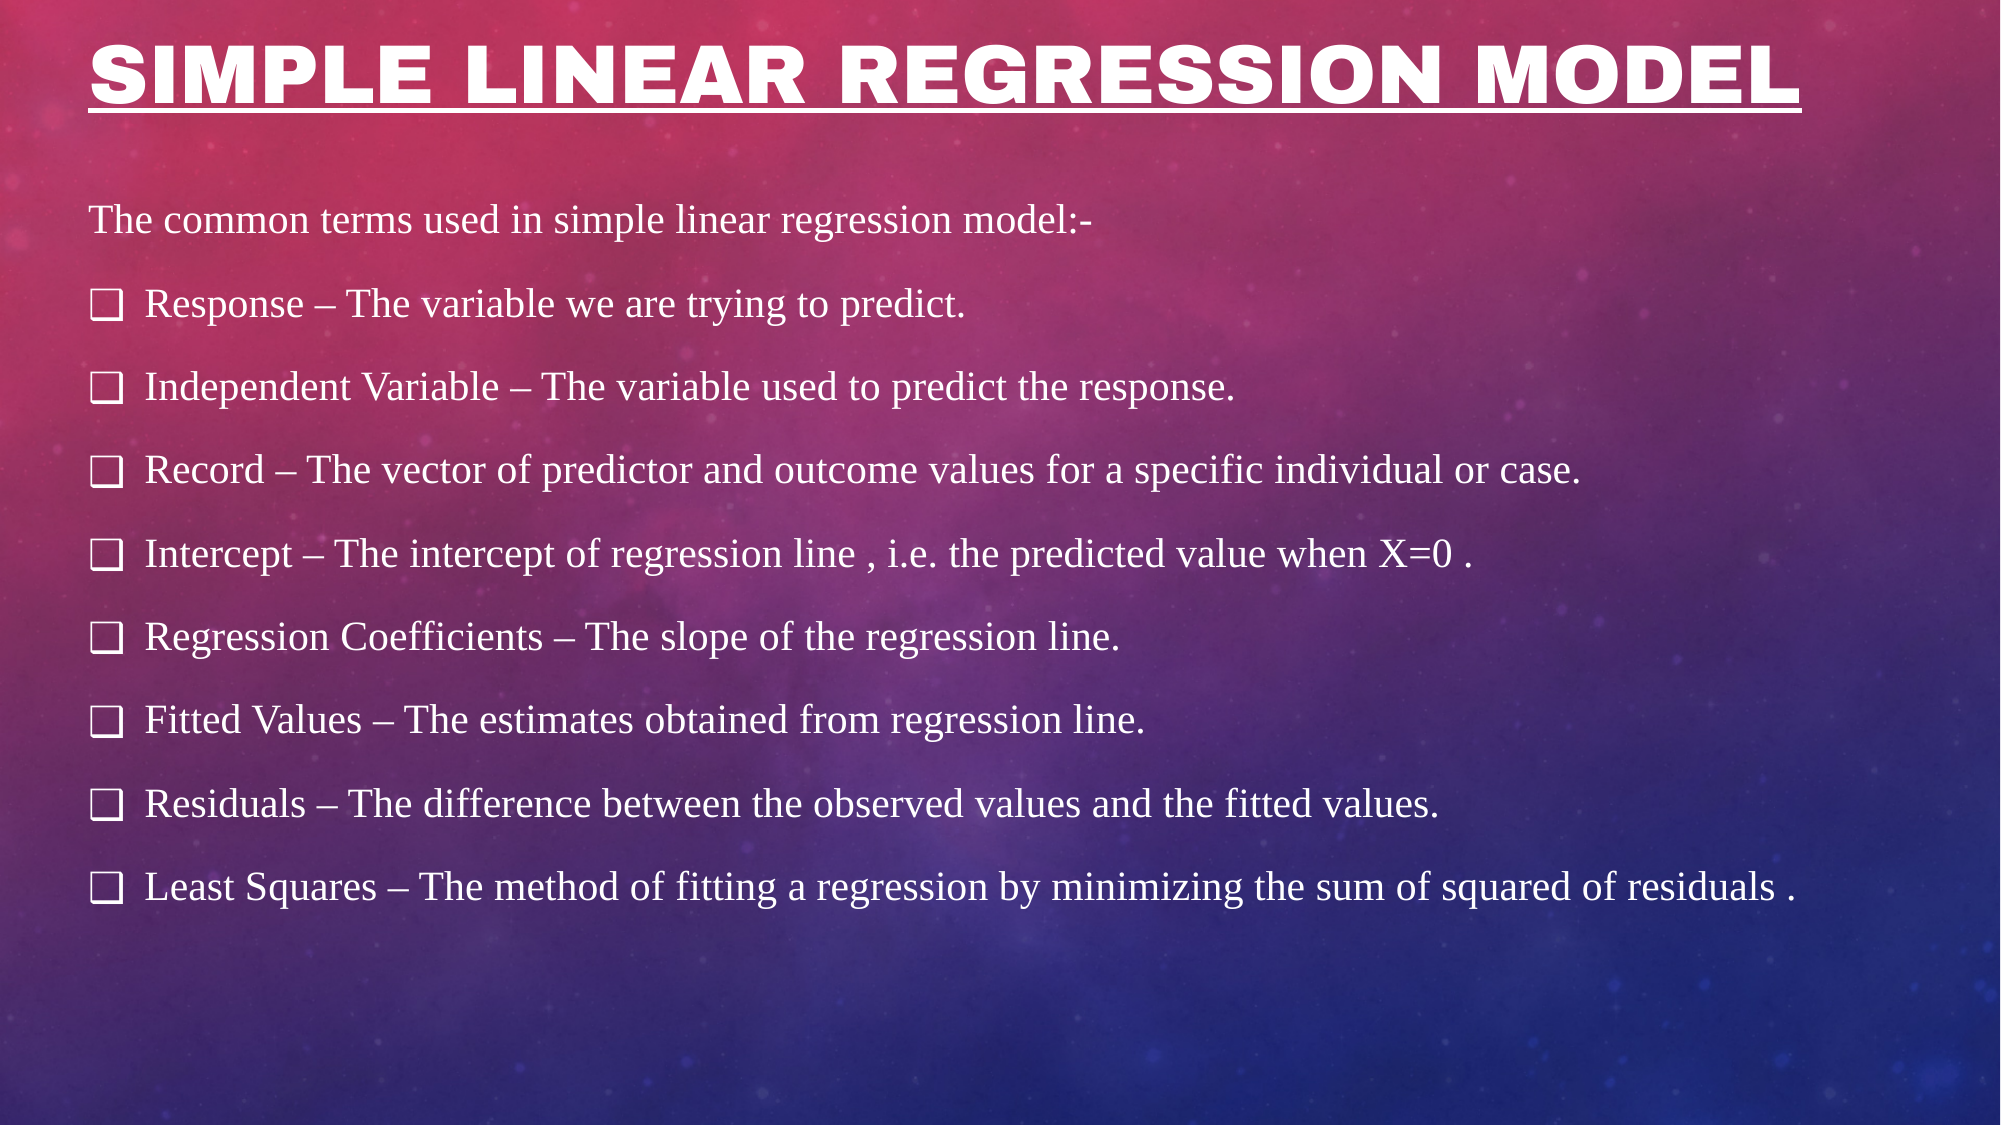

# SIMPLE LINEAR REGRESSION MODEL
The common terms used in simple linear regression model:-
Response – The variable we are trying to predict.
Independent Variable – The variable used to predict the response.
Record – The vector of predictor and outcome values for a specific individual or case.
Intercept – The intercept of regression line , i.e. the predicted value when X=0 .
Regression Coefficients – The slope of the regression line.
Fitted Values – The estimates obtained from regression line.
Residuals – The difference between the observed values and the fitted values.
Least Squares – The method of fitting a regression by minimizing the sum of squared of residuals .